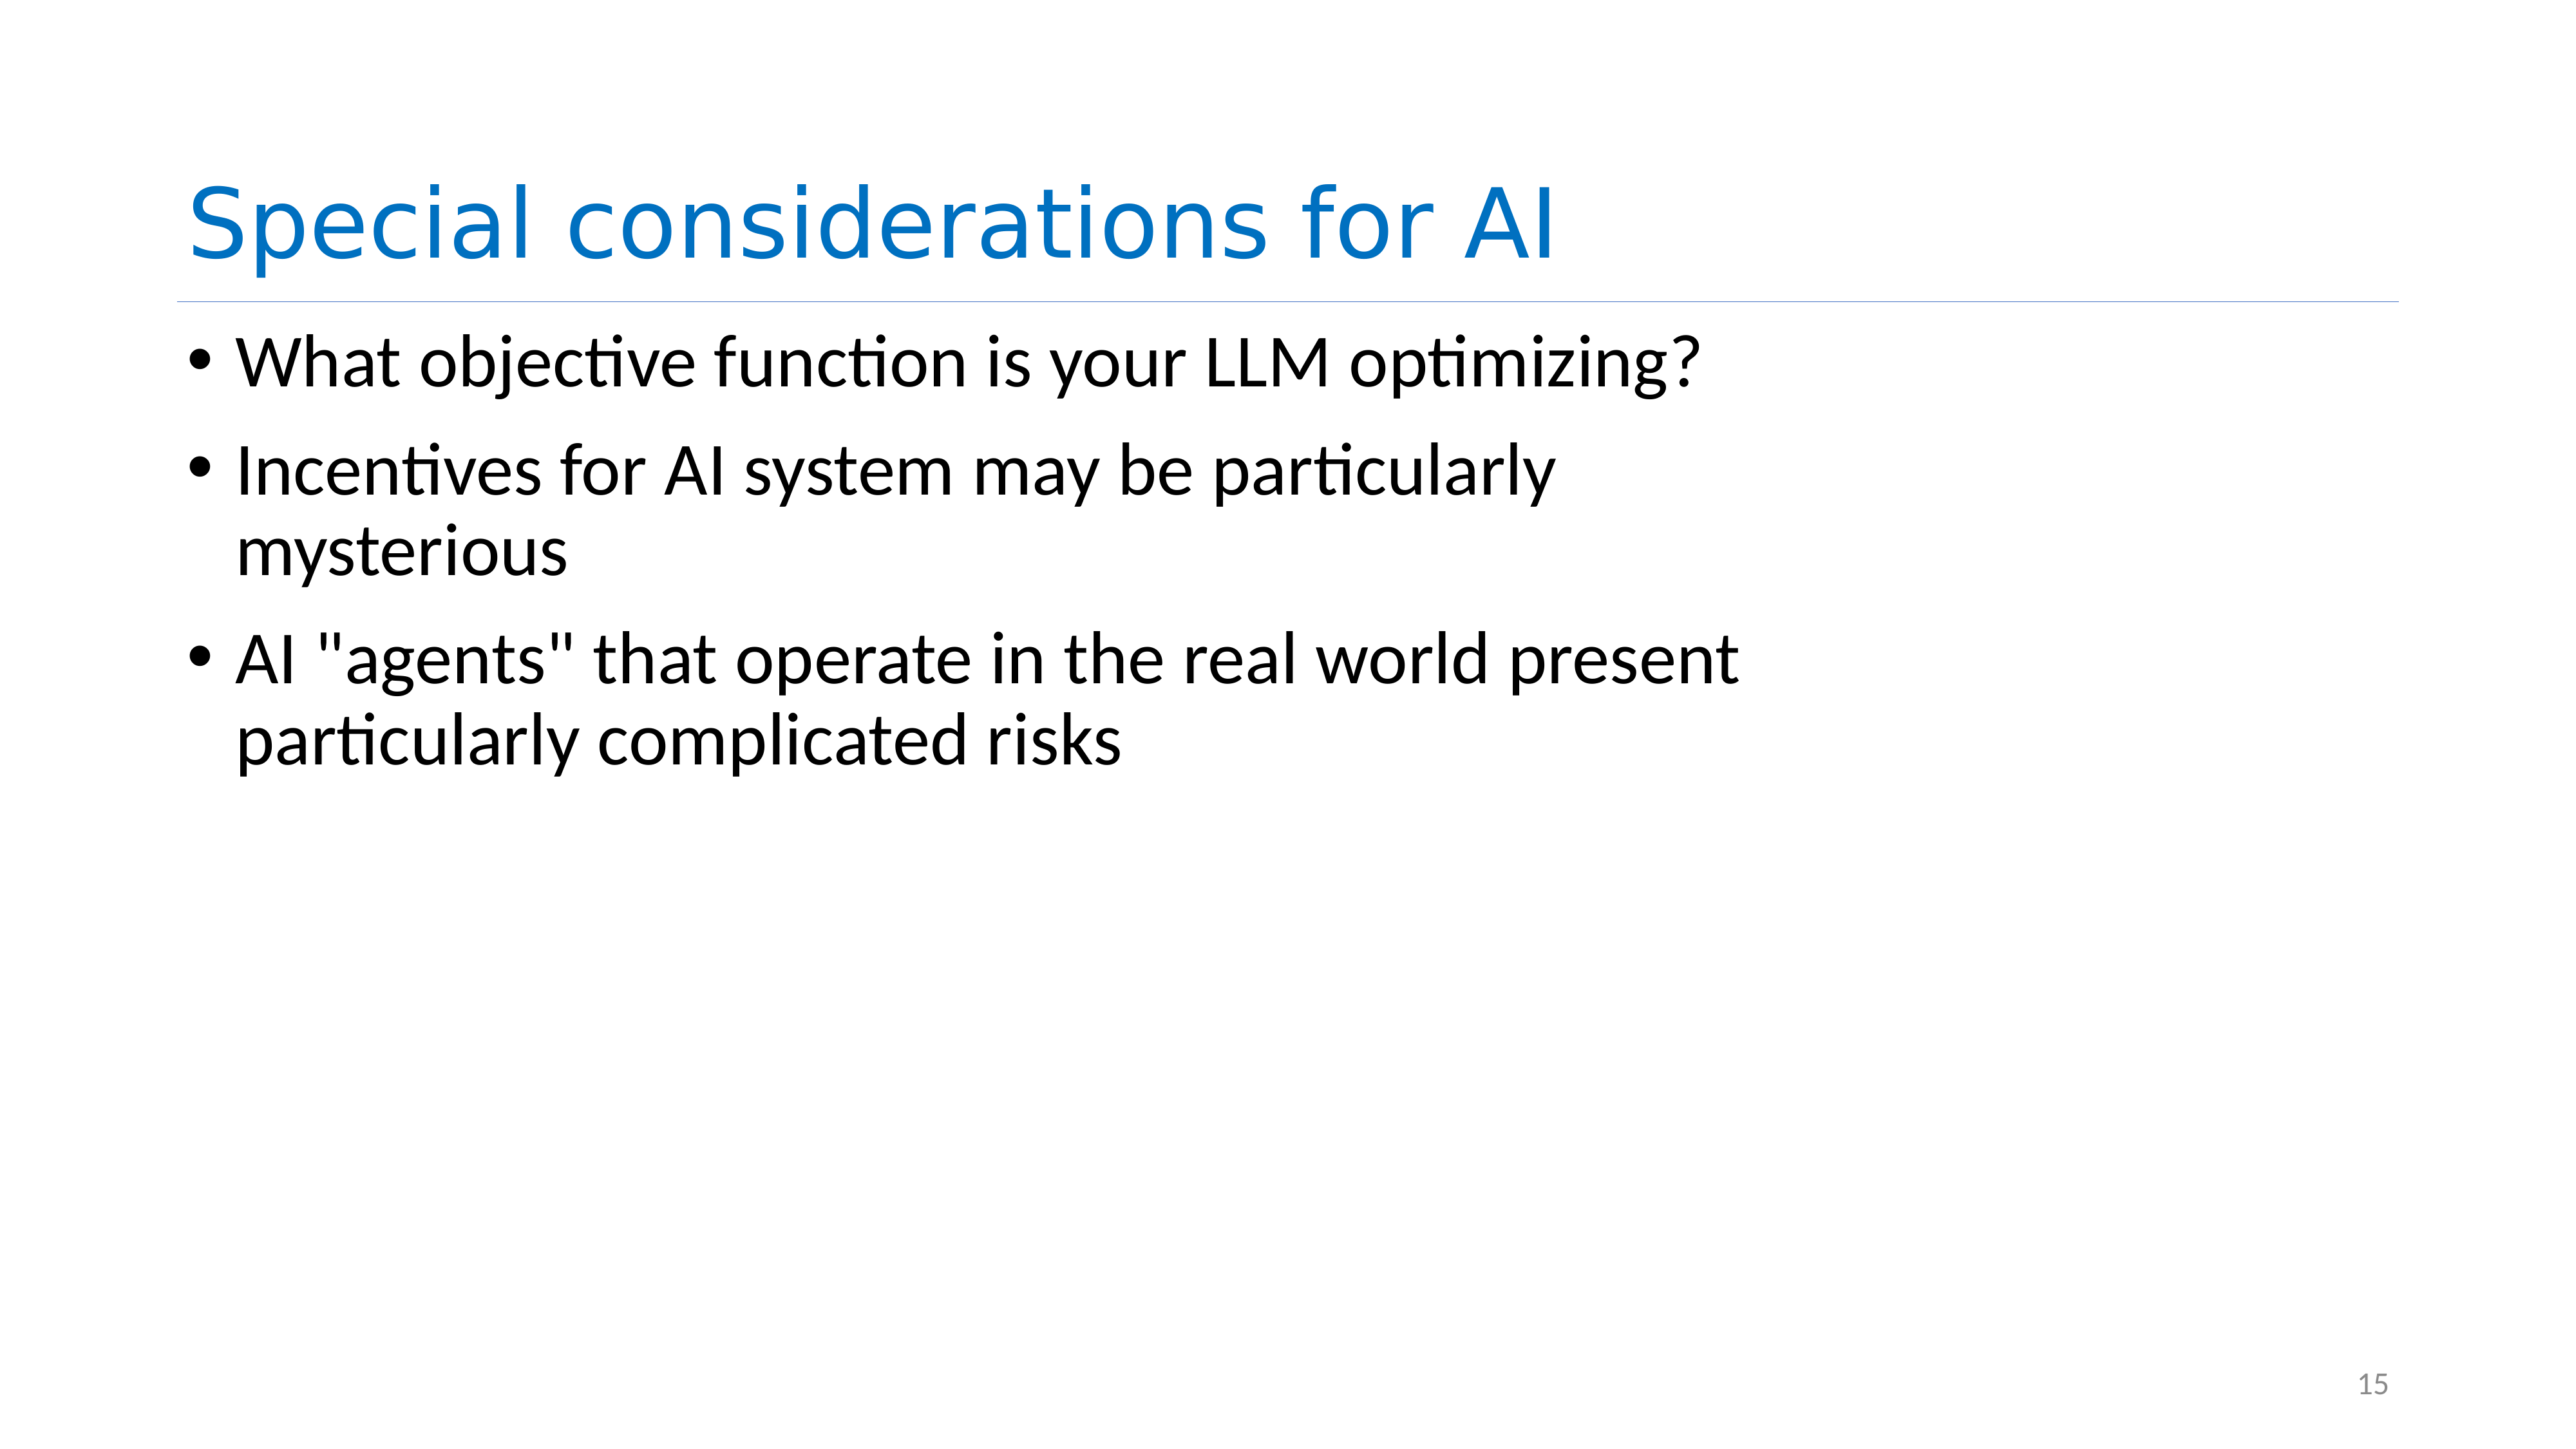

# Special considerations for AI
What objective function is your LLM optimizing?
Incentives for AI system may be particularly mysterious
AI "agents" that operate in the real world present particularly complicated risks
15